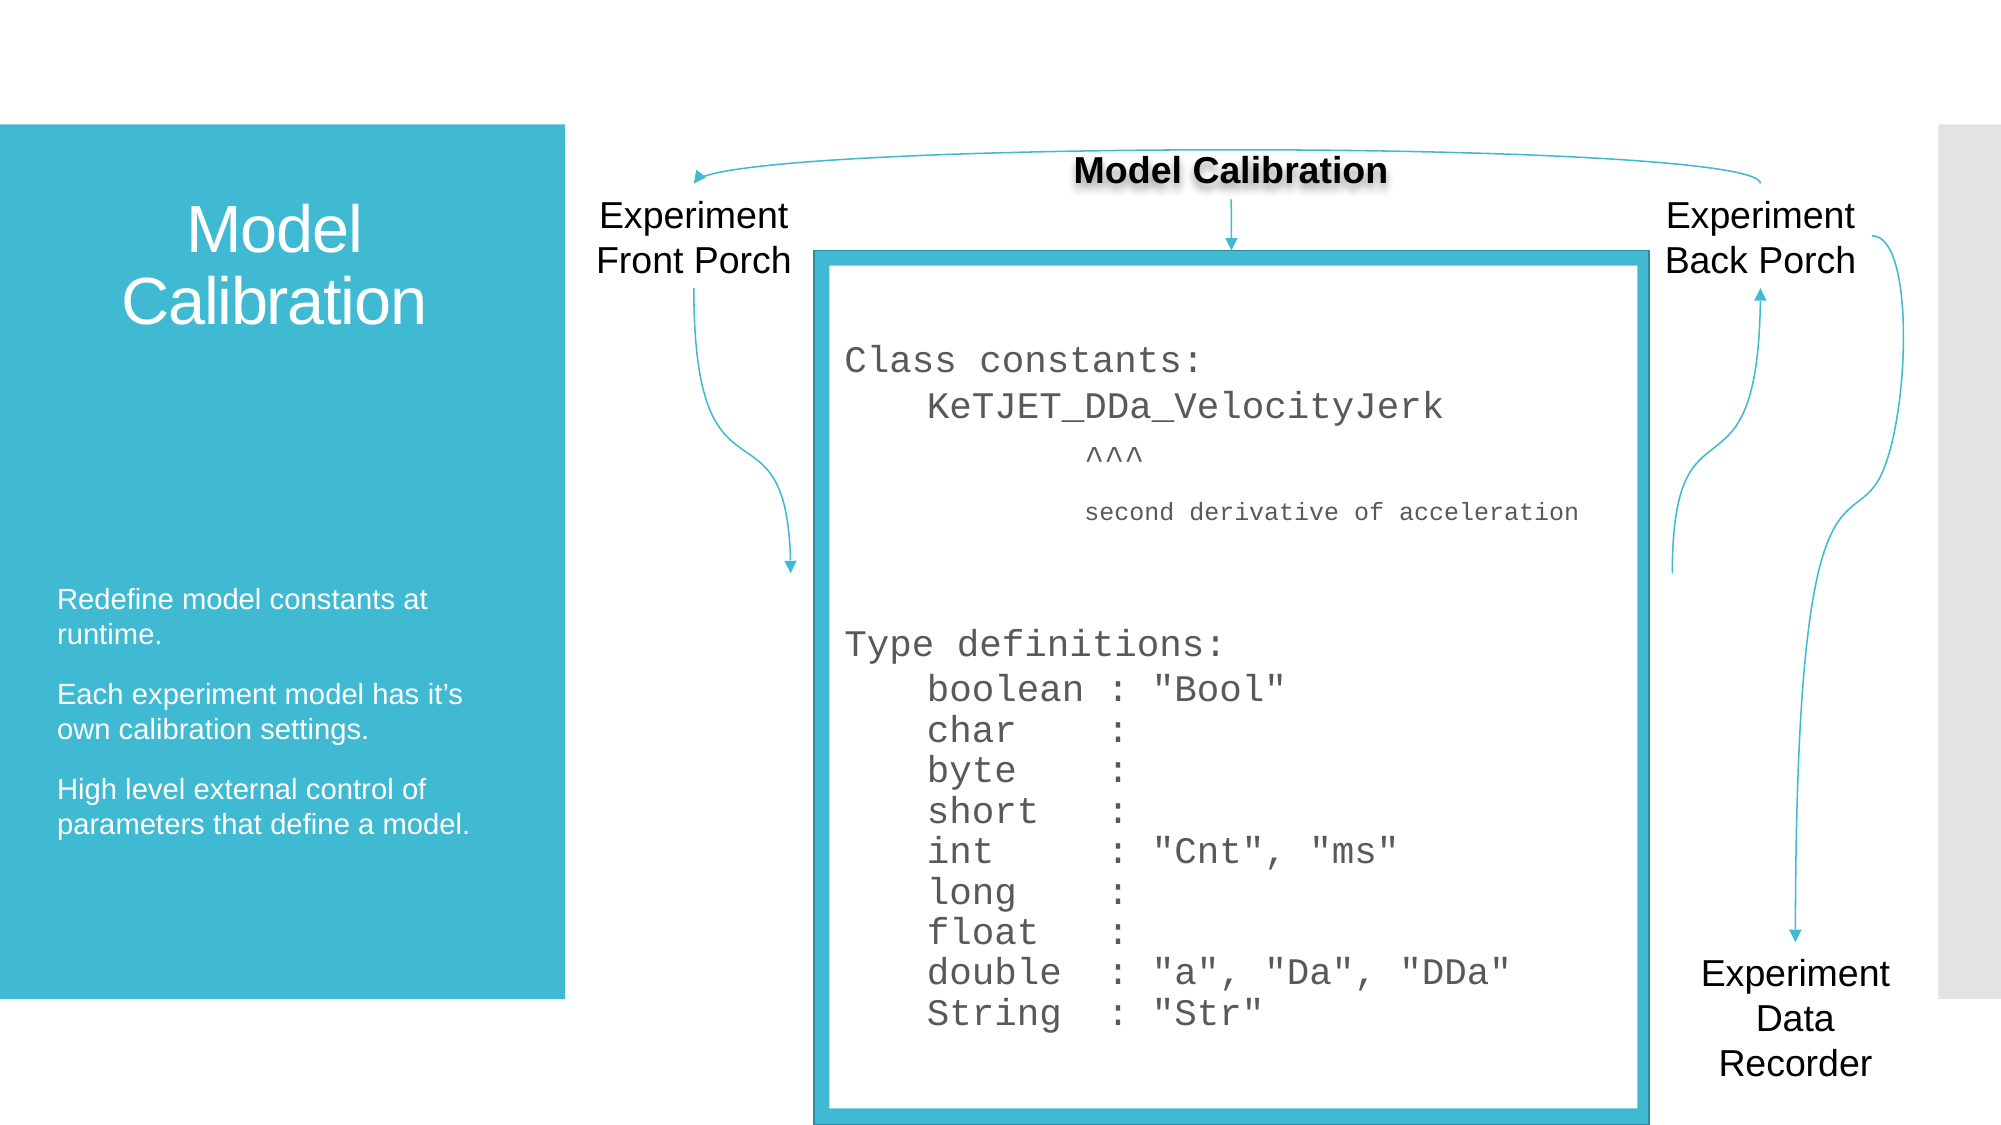

Model Calibration
Experiment Front Porch
Experiment
Back Porch
# Model Calibration

Class constants:
KeTJET_DDa_VelocityJerk
       ^^^
       second derivative of acceleration

Type definitions:
boolean : "Bool"
char    :
byte    :
short   :
int     : "Cnt", "ms"
long    :
float   :
double  : "a", "Da", "DDa"
String  : "Str"
Redefine model constants at runtime.
Each experiment model has it’s own calibration settings.
High level external control of parameters that define a model.
Value Management
Experiment
Data Recorder